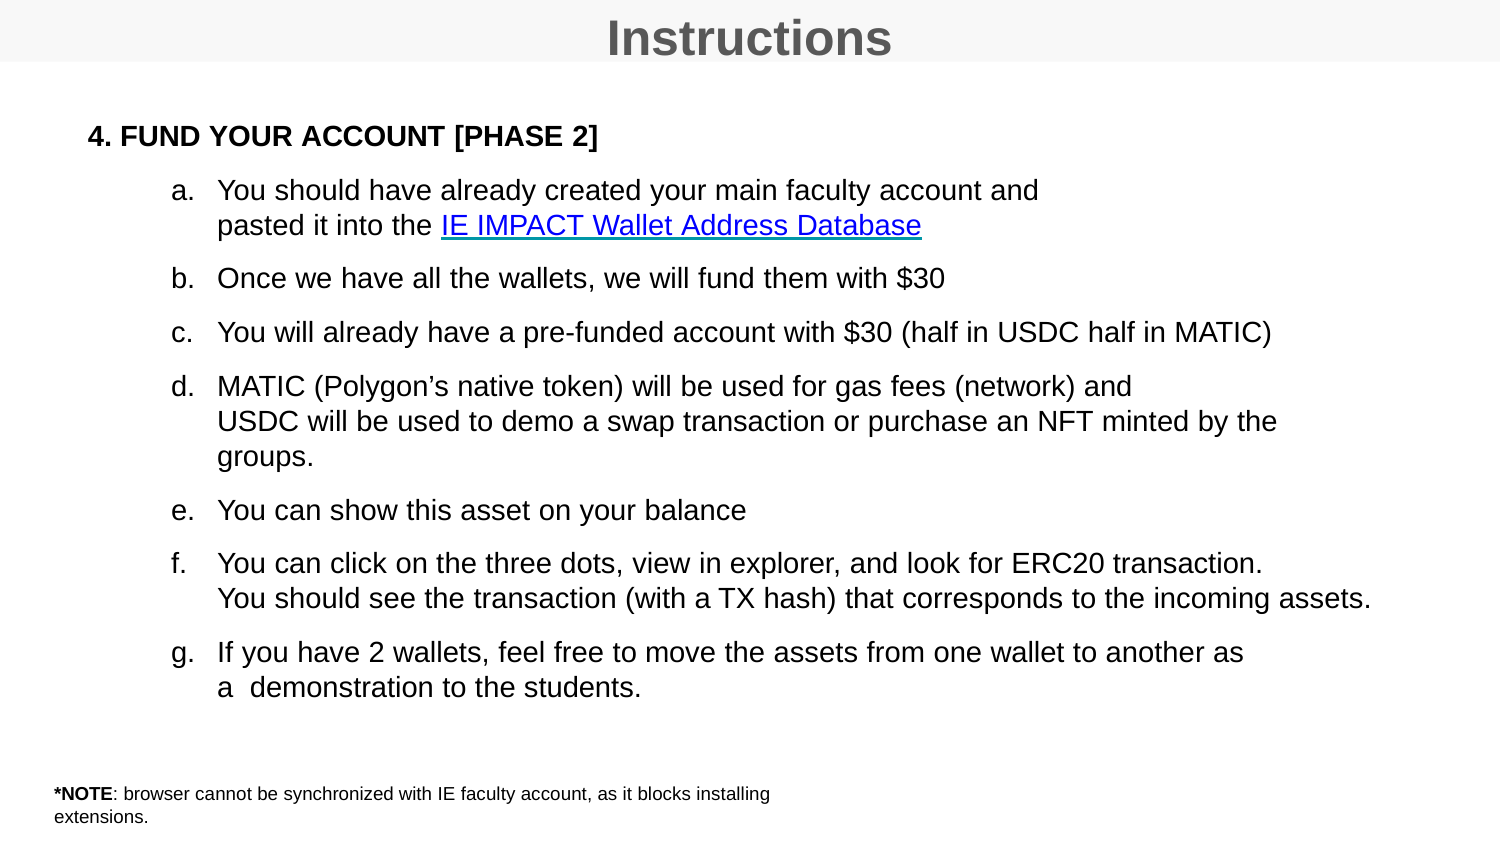

# Instructions
FUND YOUR ACCOUNT [PHASE 2]
You should have already created your main faculty account and
pasted it into the IE IMPACT Wallet Address Database
Once we have all the wallets, we will fund them with $30
You will already have a pre-funded account with $30 (half in USDC half in MATIC)
MATIC (Polygon’s native token) will be used for gas fees (network) and
USDC will be used to demo a swap transaction or purchase an NFT minted by the groups.
You can show this asset on your balance
You can click on the three dots, view in explorer, and look for ERC20 transaction.
You should see the transaction (with a TX hash) that corresponds to the incoming assets.
If you have 2 wallets, feel free to move the assets from one wallet to another as a  demonstration to the students.
*NOTE: browser cannot be synchronized with IE faculty account, as it blocks installing extensions.